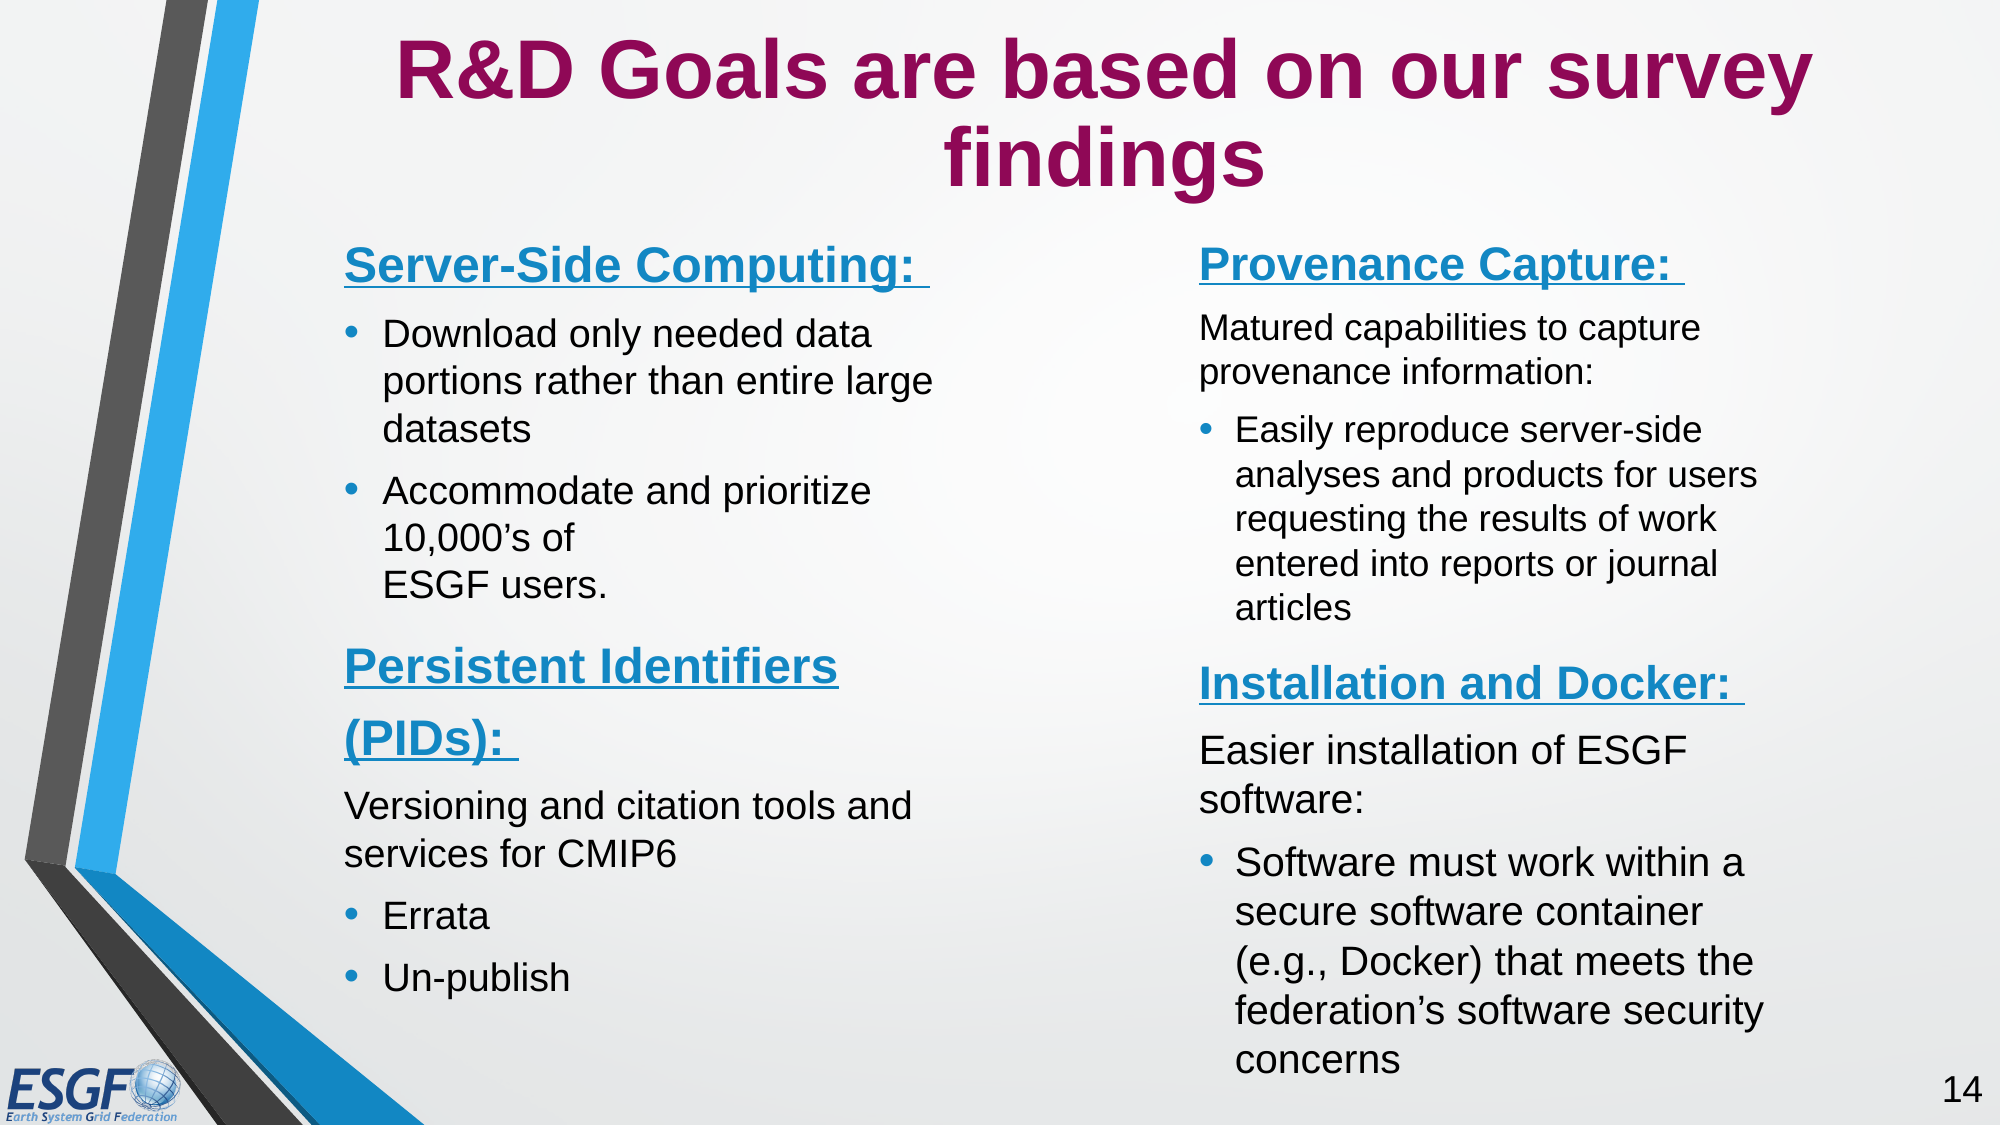

# R&D Goals are based on our survey findings
Server-Side Computing:
Download only needed data portions rather than entire large datasets
Accommodate and prioritize 10,000’s of
ESGF users.
Persistent Identifiers (PIDs):
Versioning and citation tools and services for CMIP6
Errata
Un-publish
Provenance Capture:
Matured capabilities to capture provenance information:
Easily reproduce server-side analyses and products for users requesting the results of work entered into reports or journal articles
Installation and Docker:
Easier installation of ESGF software:
Software must work within a secure software container (e.g., Docker) that meets the federation’s software security concerns